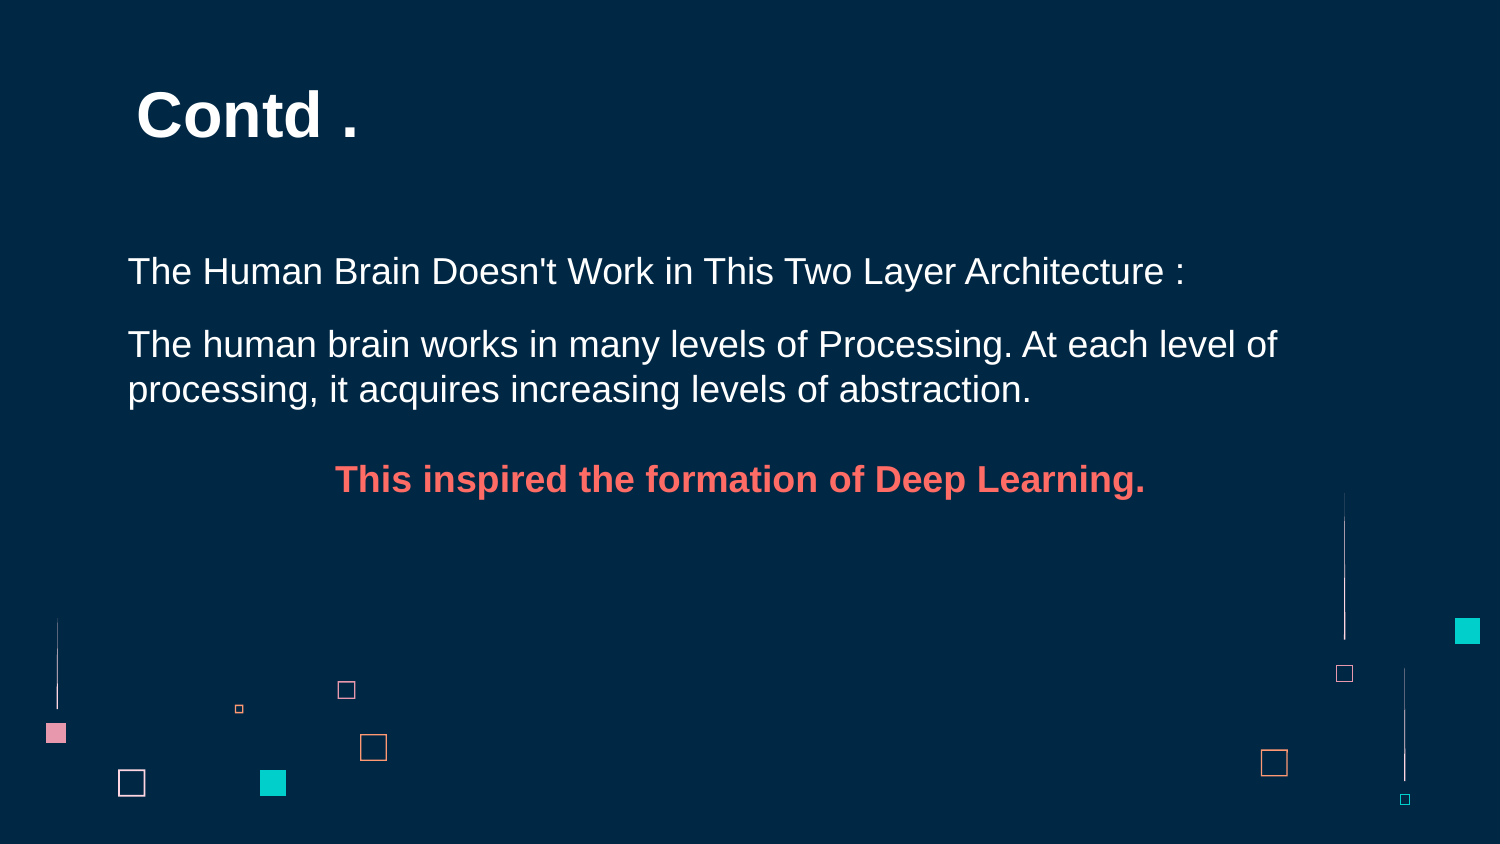

# Contd .
The Human Brain Doesn't Work in This Two Layer Architecture :

The human brain works in many levels of Processing. At each level of processing, it acquires increasing levels of abstraction.

This inspired the formation of Deep Learning.